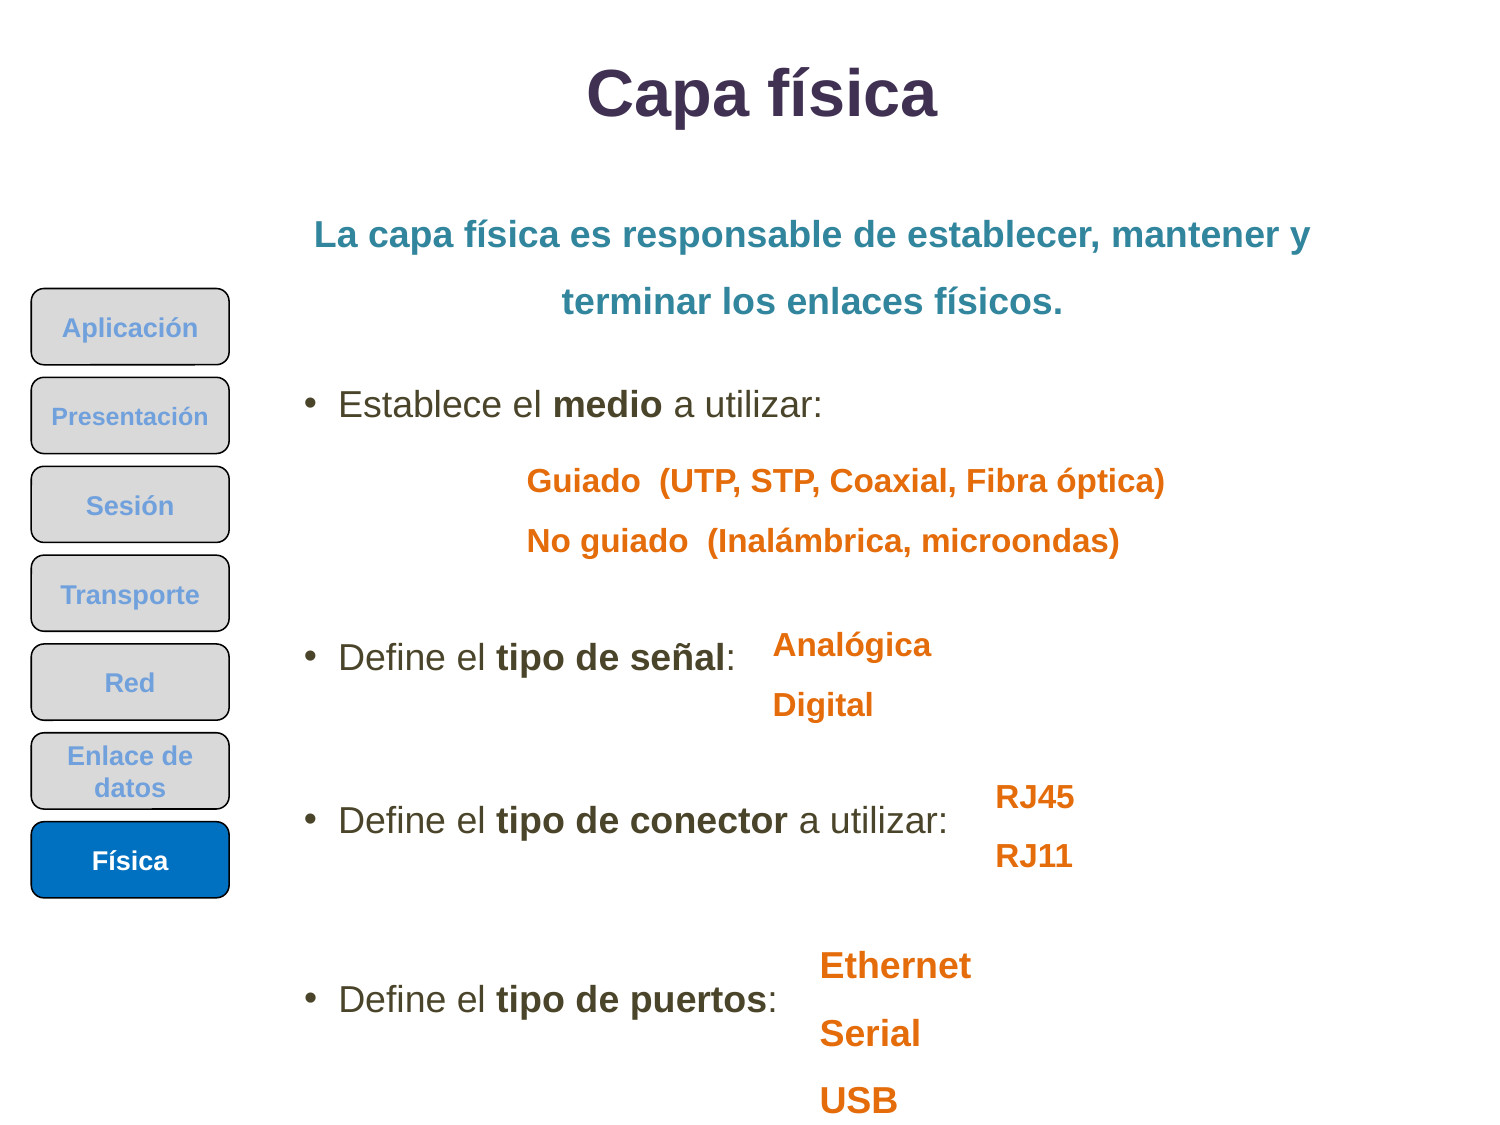

Capa física
La capa física es responsable de establecer, mantener y terminar los enlaces físicos.
Aplicación
Presentación
Sesión
Transporte
Red
Enlace de datos
Física
  Establece el medio a utilizar:
Guiado  (UTP, STP, Coaxial, Fibra óptica)
No guiado  (Inalámbrica, microondas)
Analógica
Digital
  Define el tipo de señal:
RJ45
RJ11
  Define el tipo de conector a utilizar:
Ethernet
Serial
USB
  Define el tipo de puertos: